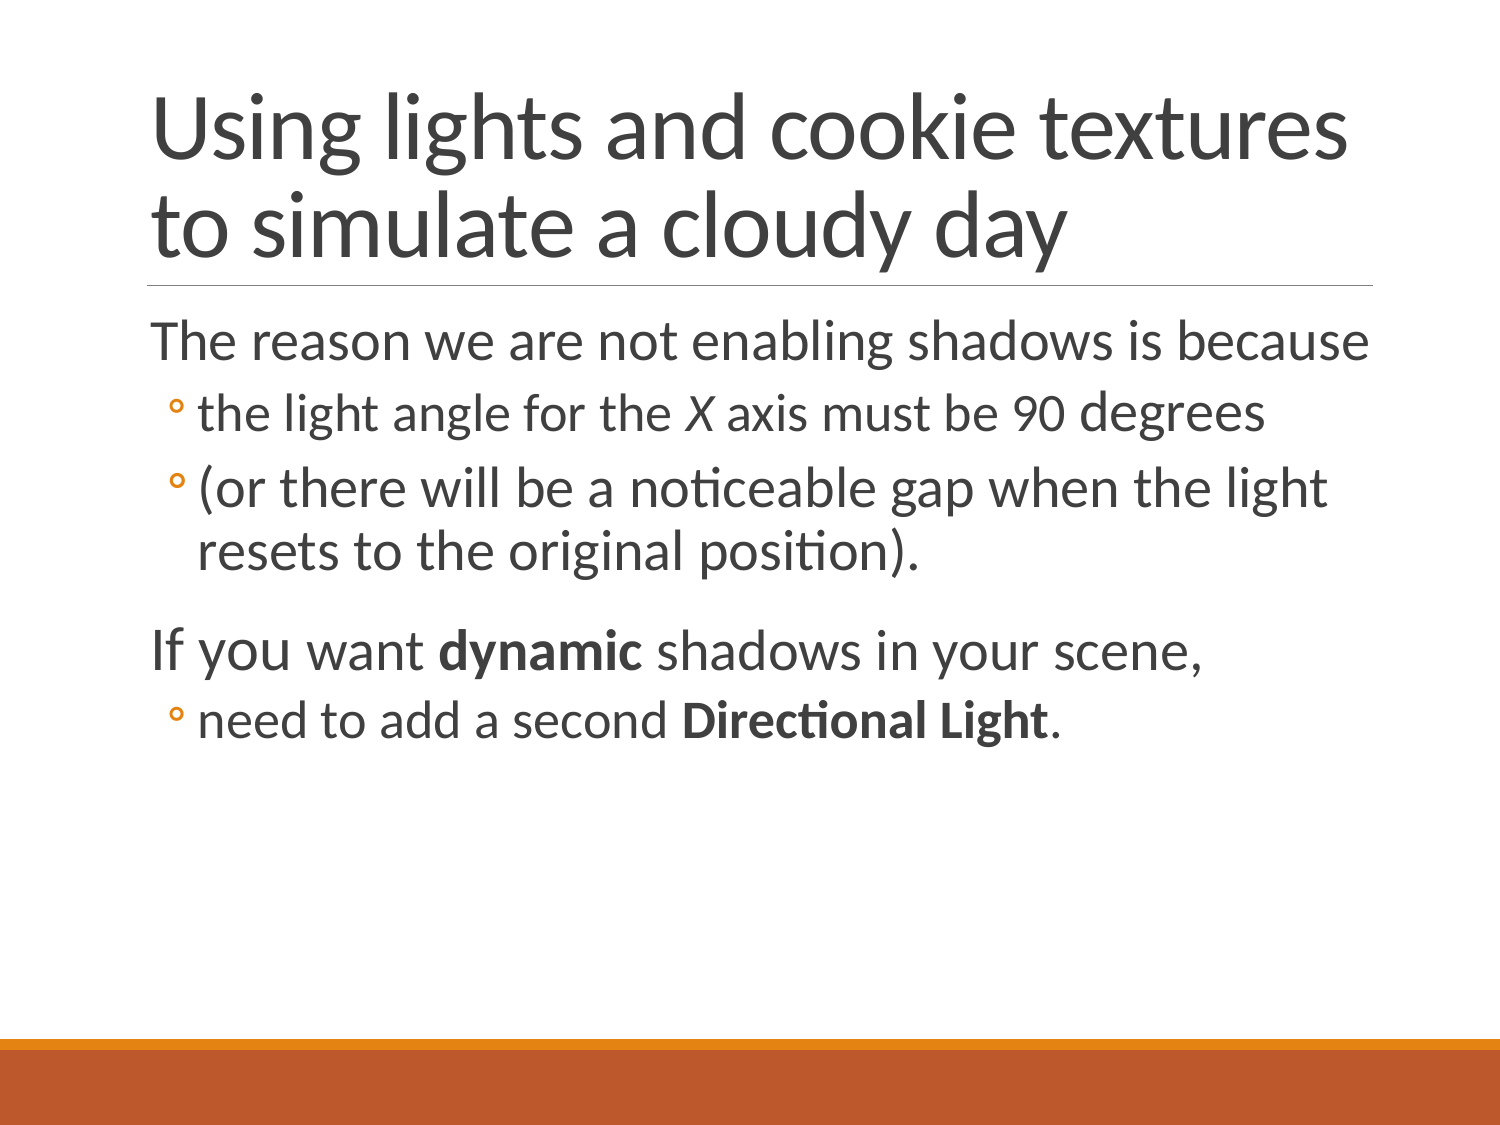

# Using lights and cookie textures to simulate a cloudy day
The reason we are not enabling shadows is because
the light angle for the X axis must be 90 degrees
(or there will be a noticeable gap when the light resets to the original position).
If you want dynamic shadows in your scene,
need to add a second Directional Light.